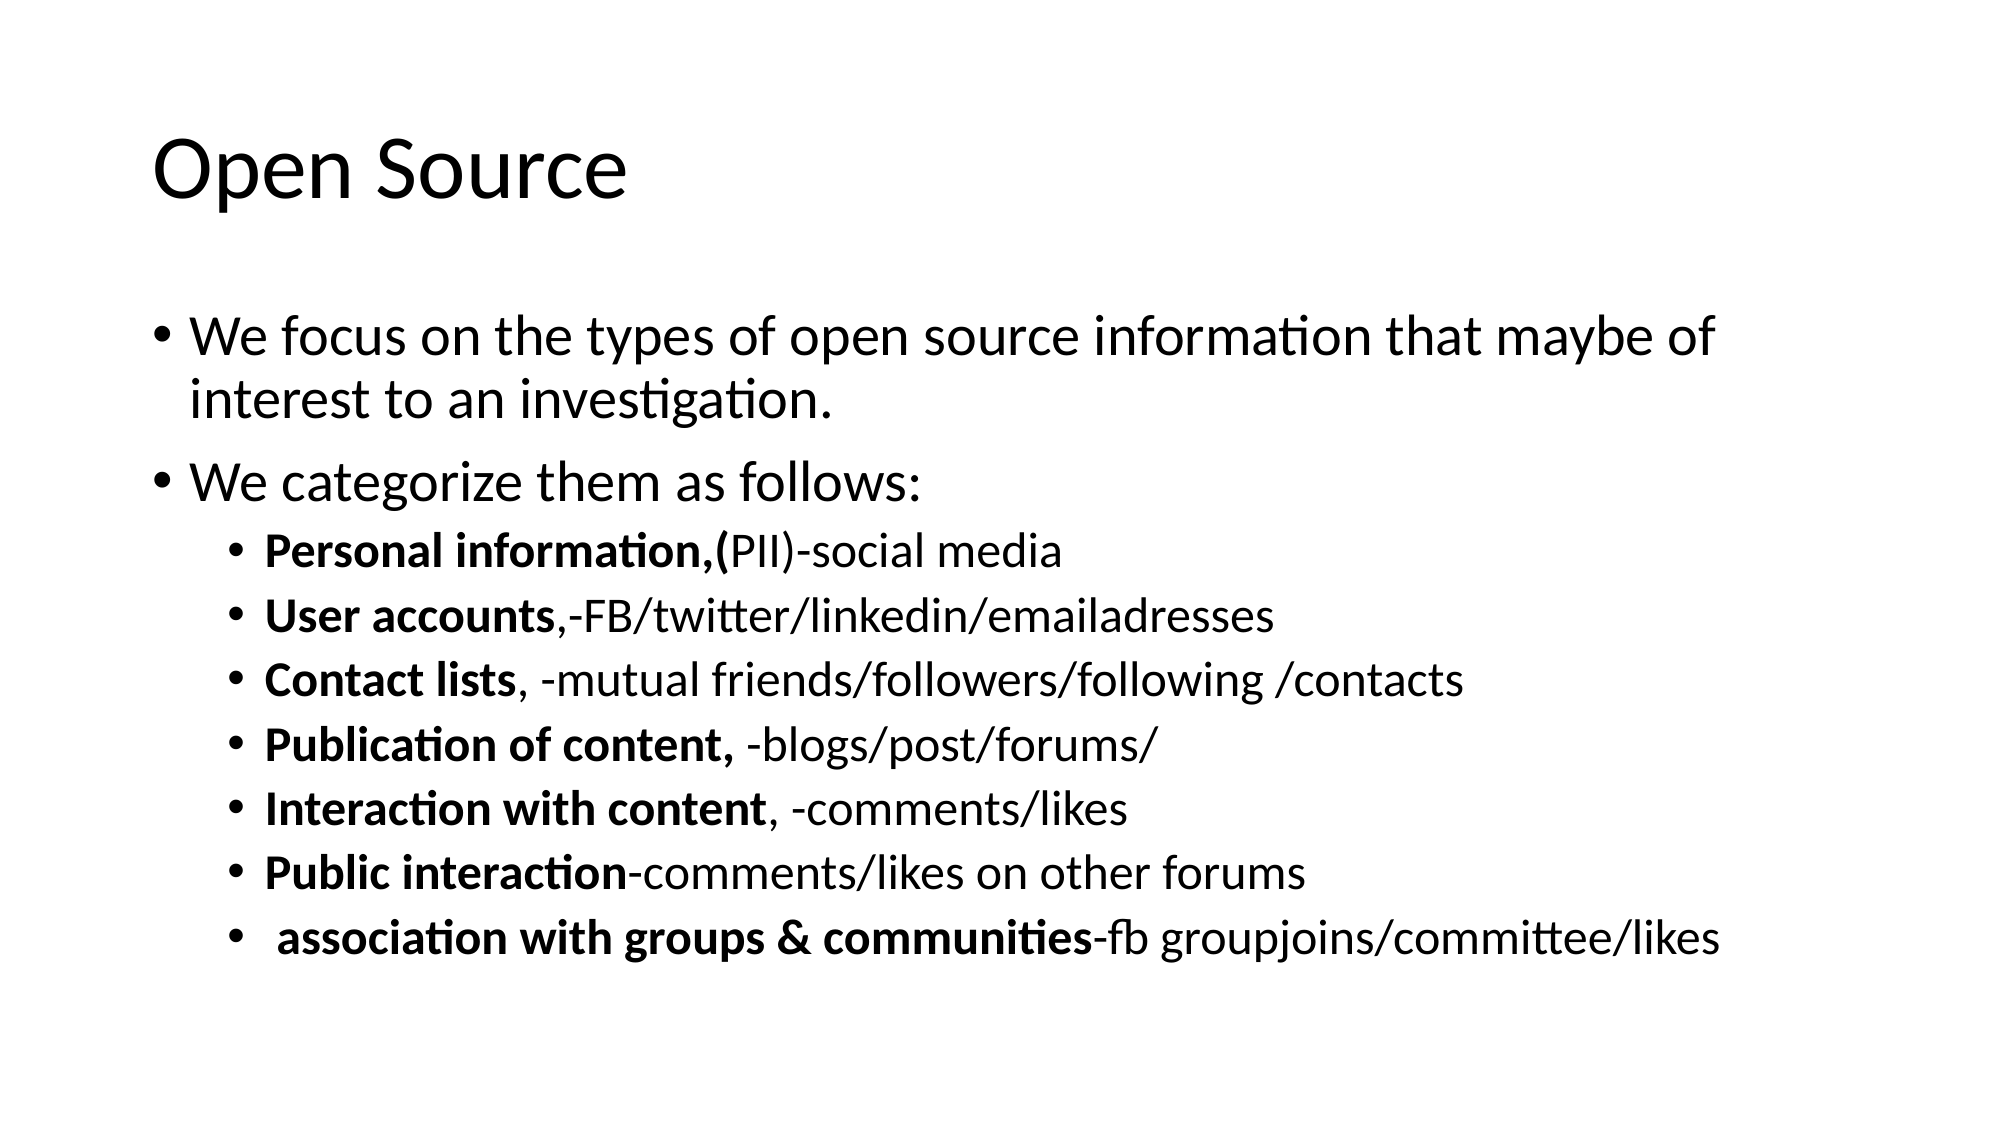

# Open Source

We focus on the types of open source information that maybe of interest to an investigation.
We categorize them as follows:
Personal information,(PII)-social media
User accounts,-FB/twitter/linkedin/emailadresses
Contact lists, -mutual friends/followers/following /contacts
Publication of content, -blogs/post/forums/
Interaction with content, -comments/likes
Public interaction-comments/likes on other forums
 association with groups & communities-fb groupjoins/committee/likes